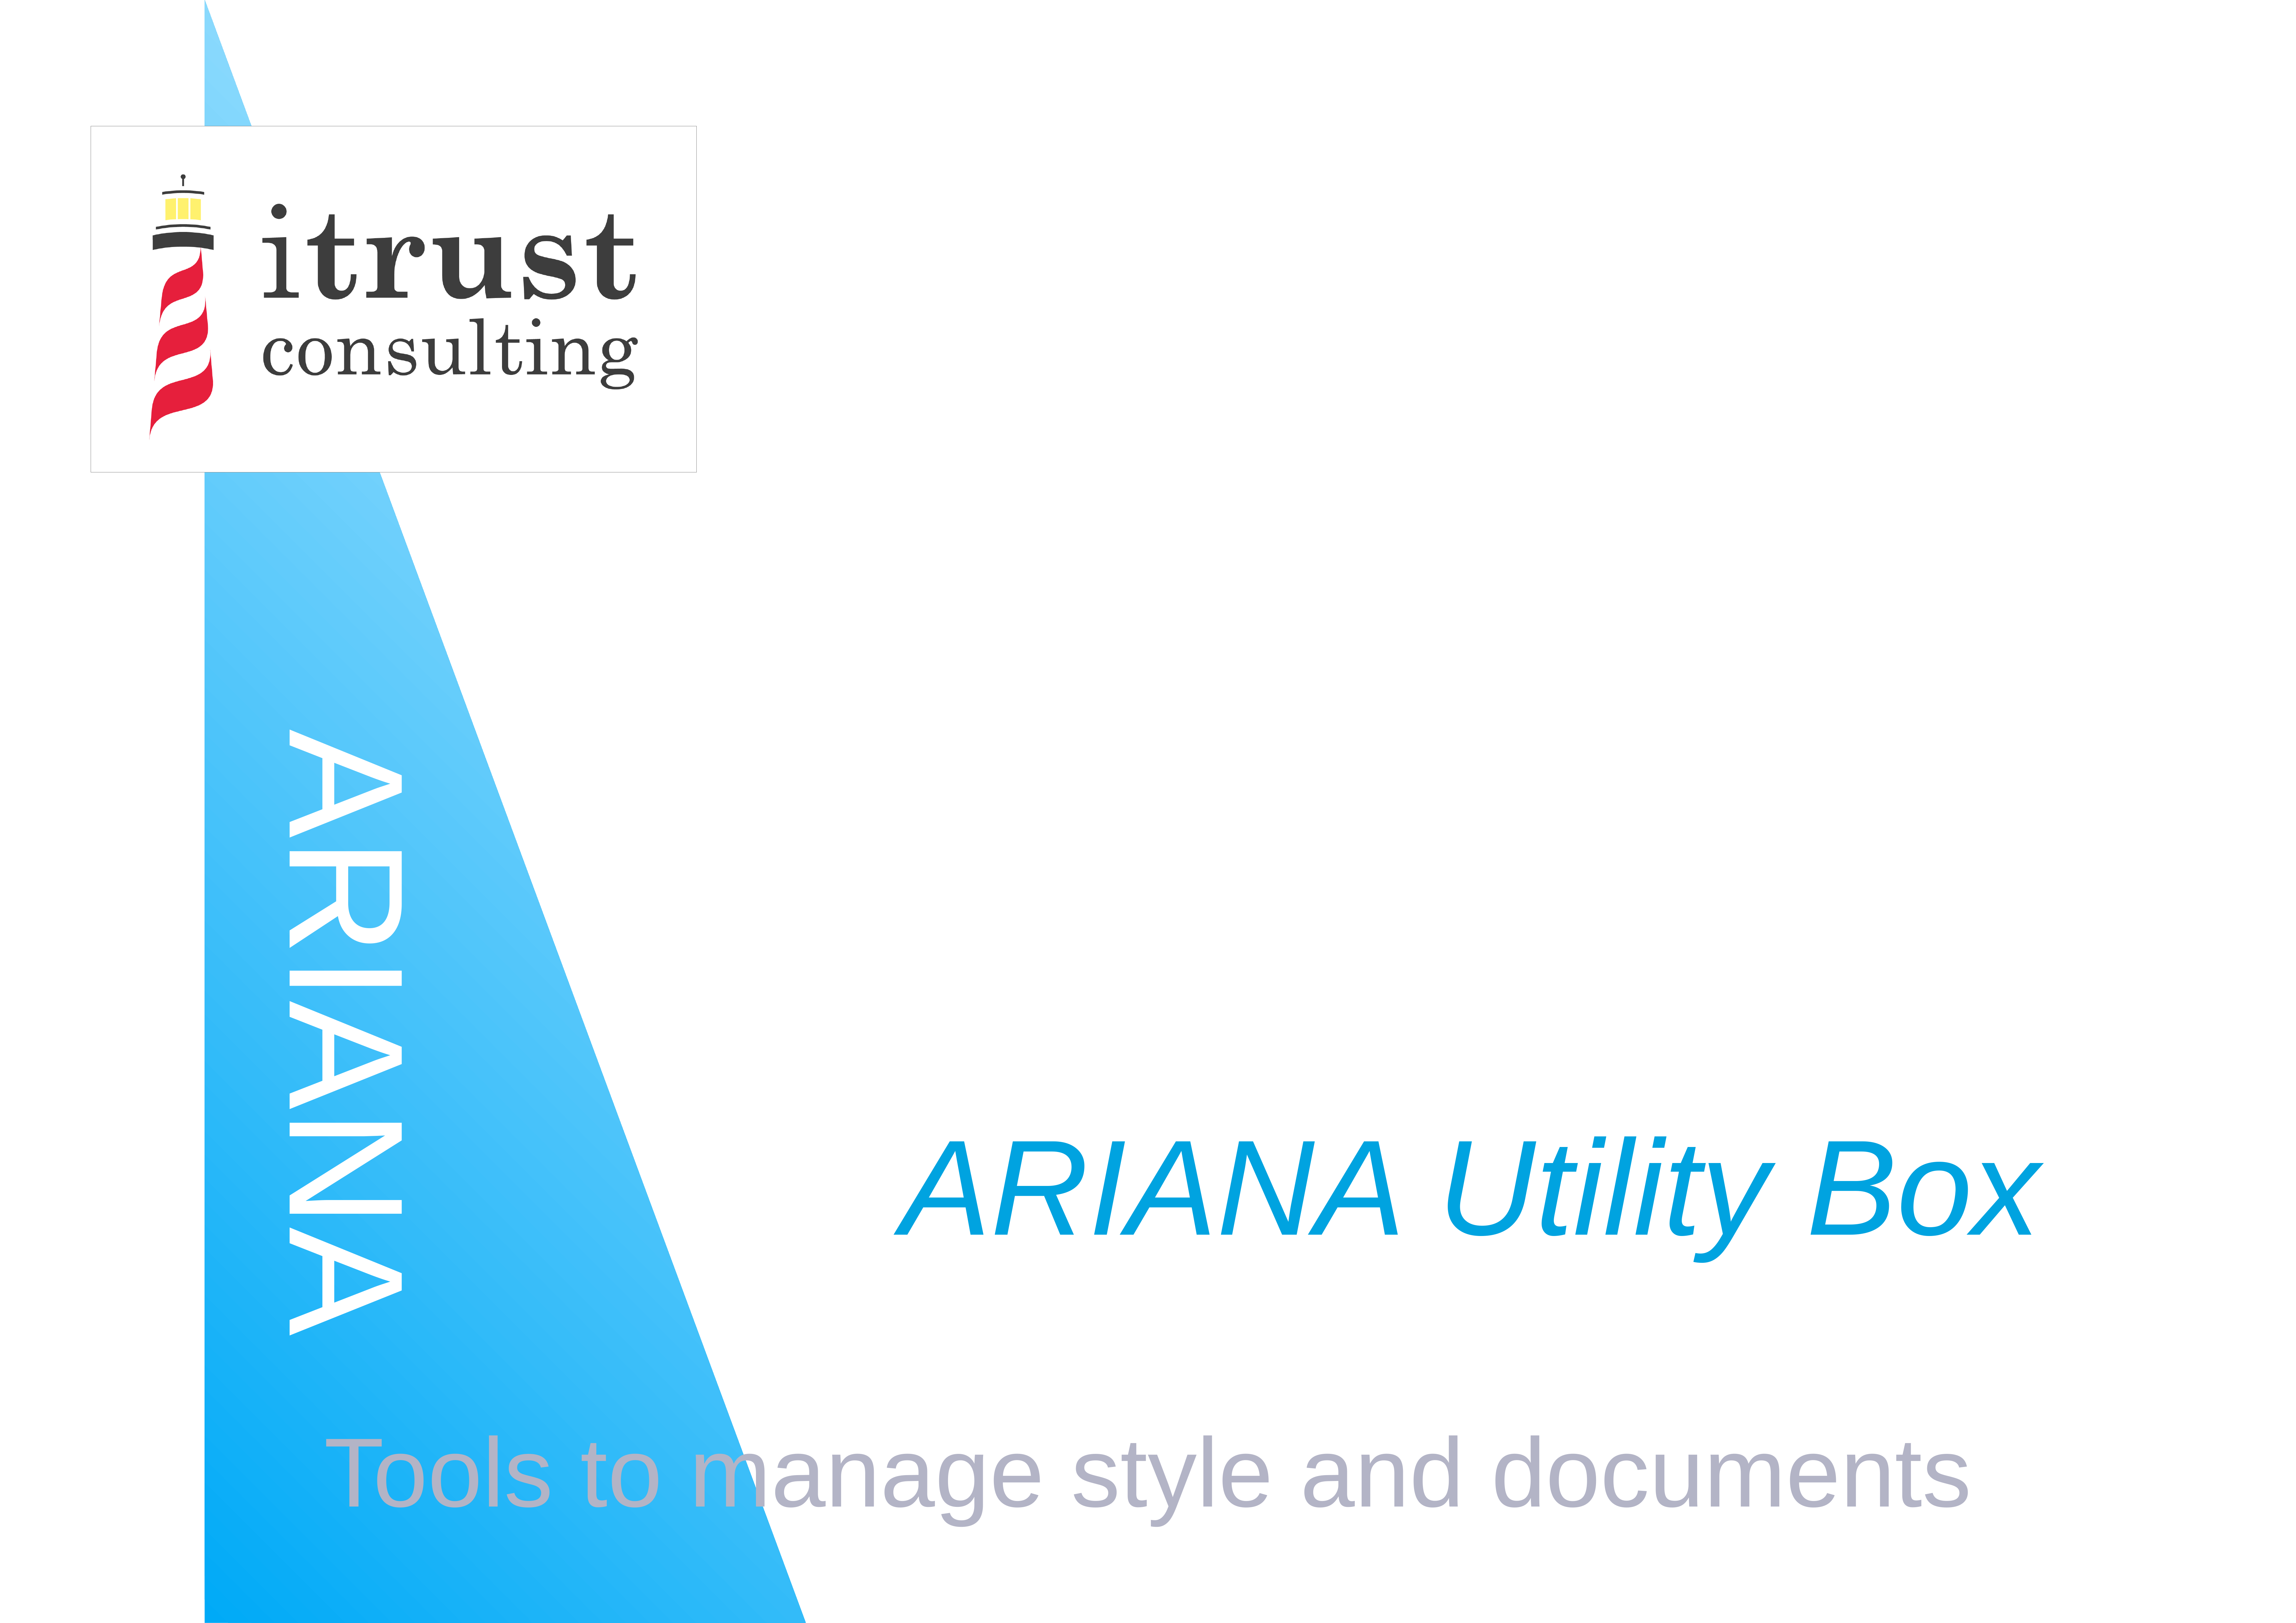

# ARIANA Utility Box
Tools to manage style and documents